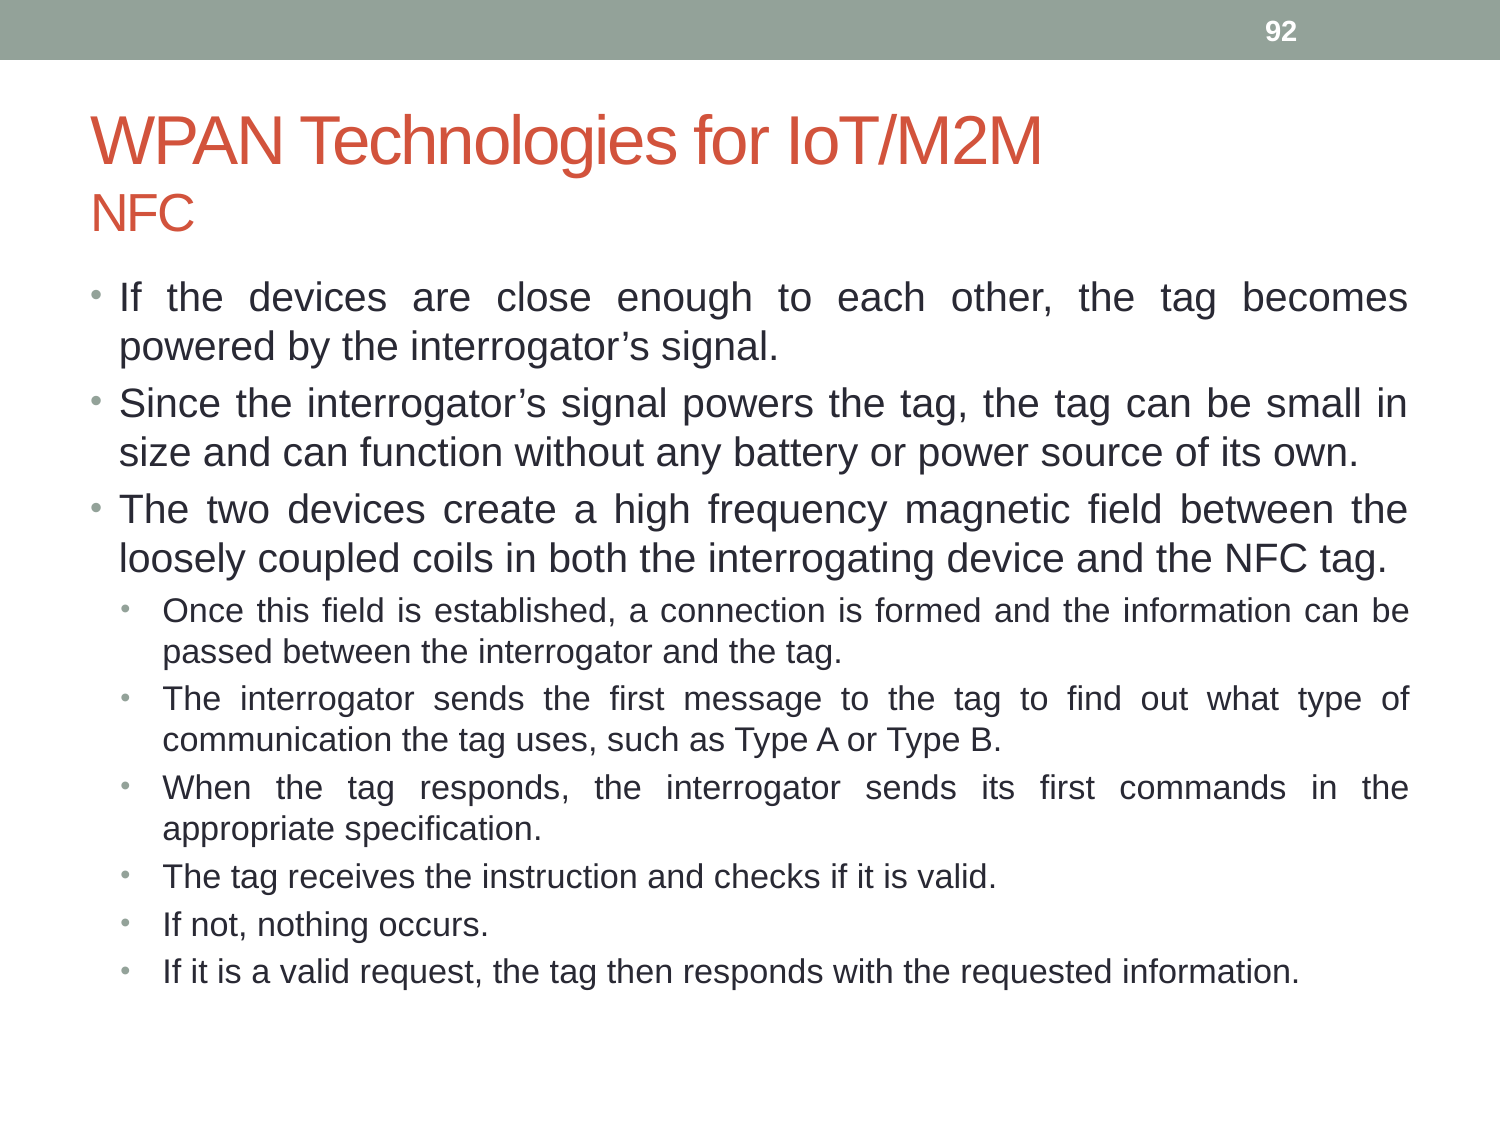

92
# WPAN Technologies for IoT/M2M NFC
If the devices are close enough to each other, the tag becomes powered by the interrogator’s signal.
Since the interrogator’s signal powers the tag, the tag can be small in size and can function without any battery or power source of its own.
The two devices create a high frequency magnetic field between the loosely coupled coils in both the interrogating device and the NFC tag.
Once this field is established, a connection is formed and the information can be passed between the interrogator and the tag.
The interrogator sends the first message to the tag to find out what type of communication the tag uses, such as Type A or Type B.
When the tag responds, the interrogator sends its first commands in the appropriate specification.
The tag receives the instruction and checks if it is valid.
If not, nothing occurs.
If it is a valid request, the tag then responds with the requested information.